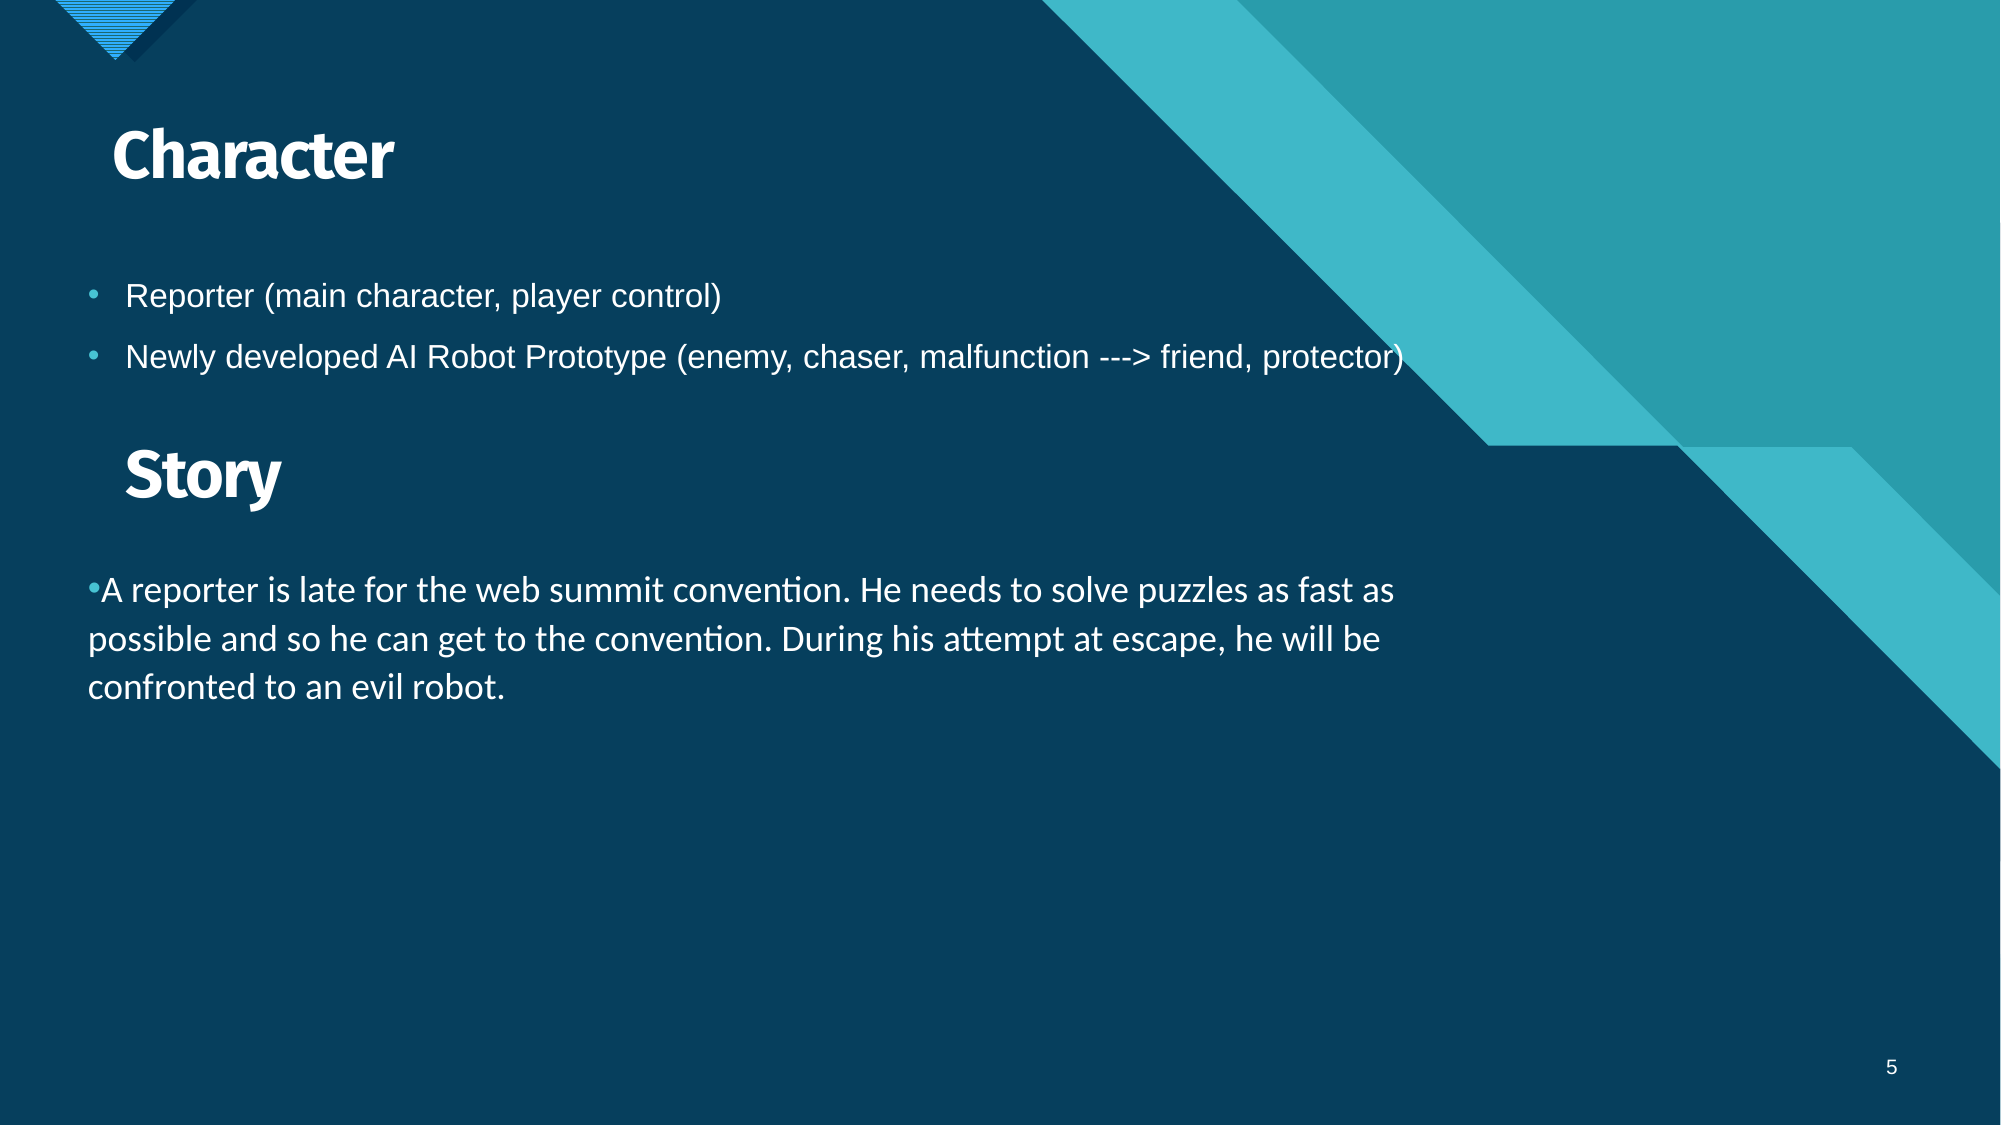

Character
Reporter (main character, player control)
Newly developed AI Robot Prototype (enemy, chaser, malfunction ---> friend, protector)
# Story
A reporter is late for the web summit convention. He needs to solve puzzles as fast as possible and so he can get to the convention. During his attempt at escape, he will be confronted to an evil robot.
5